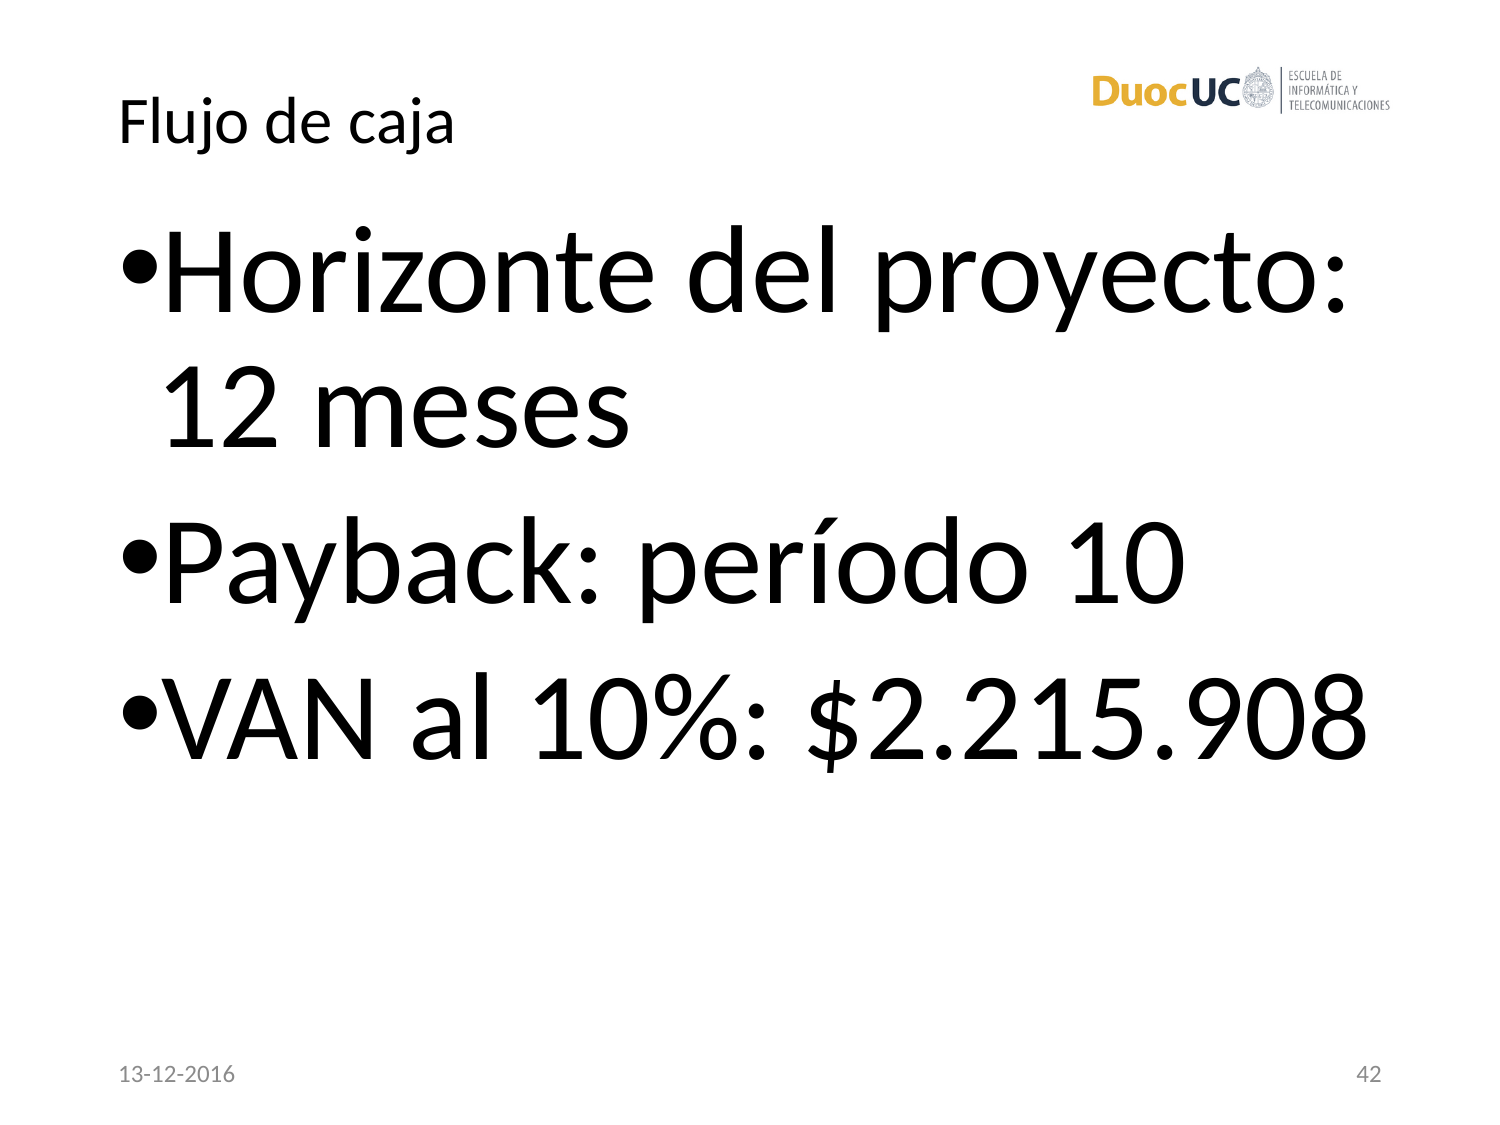

# Flujo de caja
Horizonte del proyecto: 12 meses
Payback: período 10
VAN al 10%: $2.215.908

13-12-2016
42